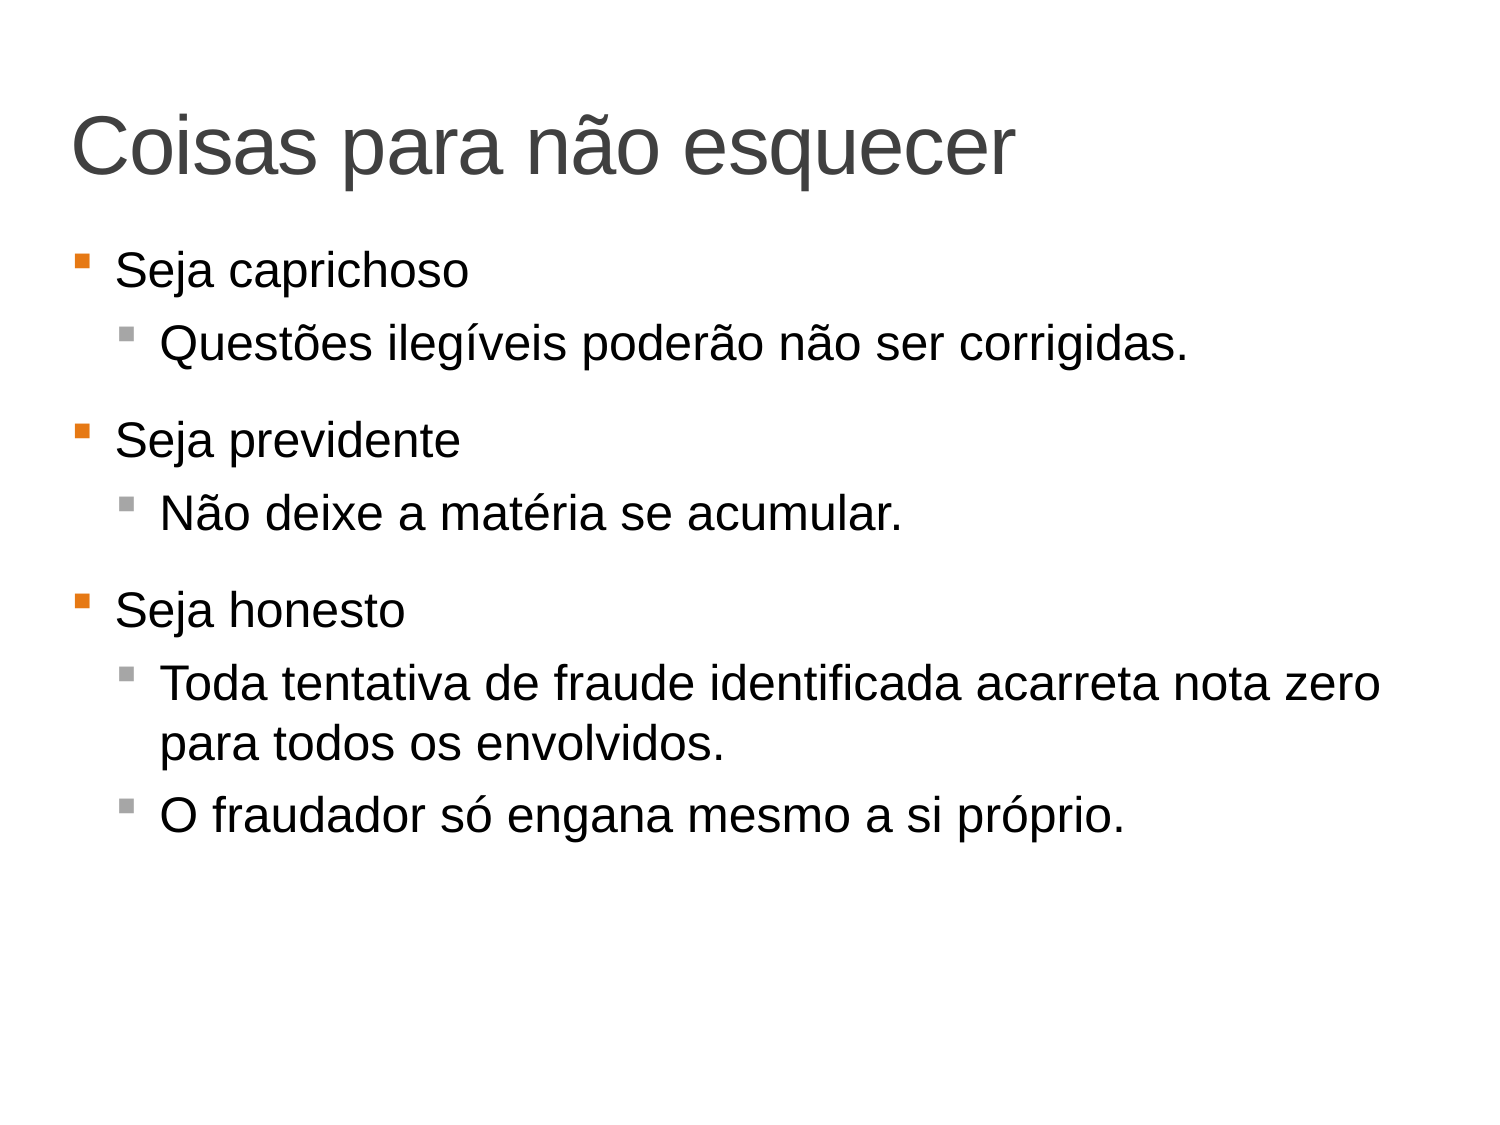

# Coisas para não esquecer
Seja caprichoso
Questões ilegíveis poderão não ser corrigidas.
Seja previdente
Não deixe a matéria se acumular.
Seja honesto
Toda tentativa de fraude identificada acarreta nota zero para todos os envolvidos.
O fraudador só engana mesmo a si próprio.